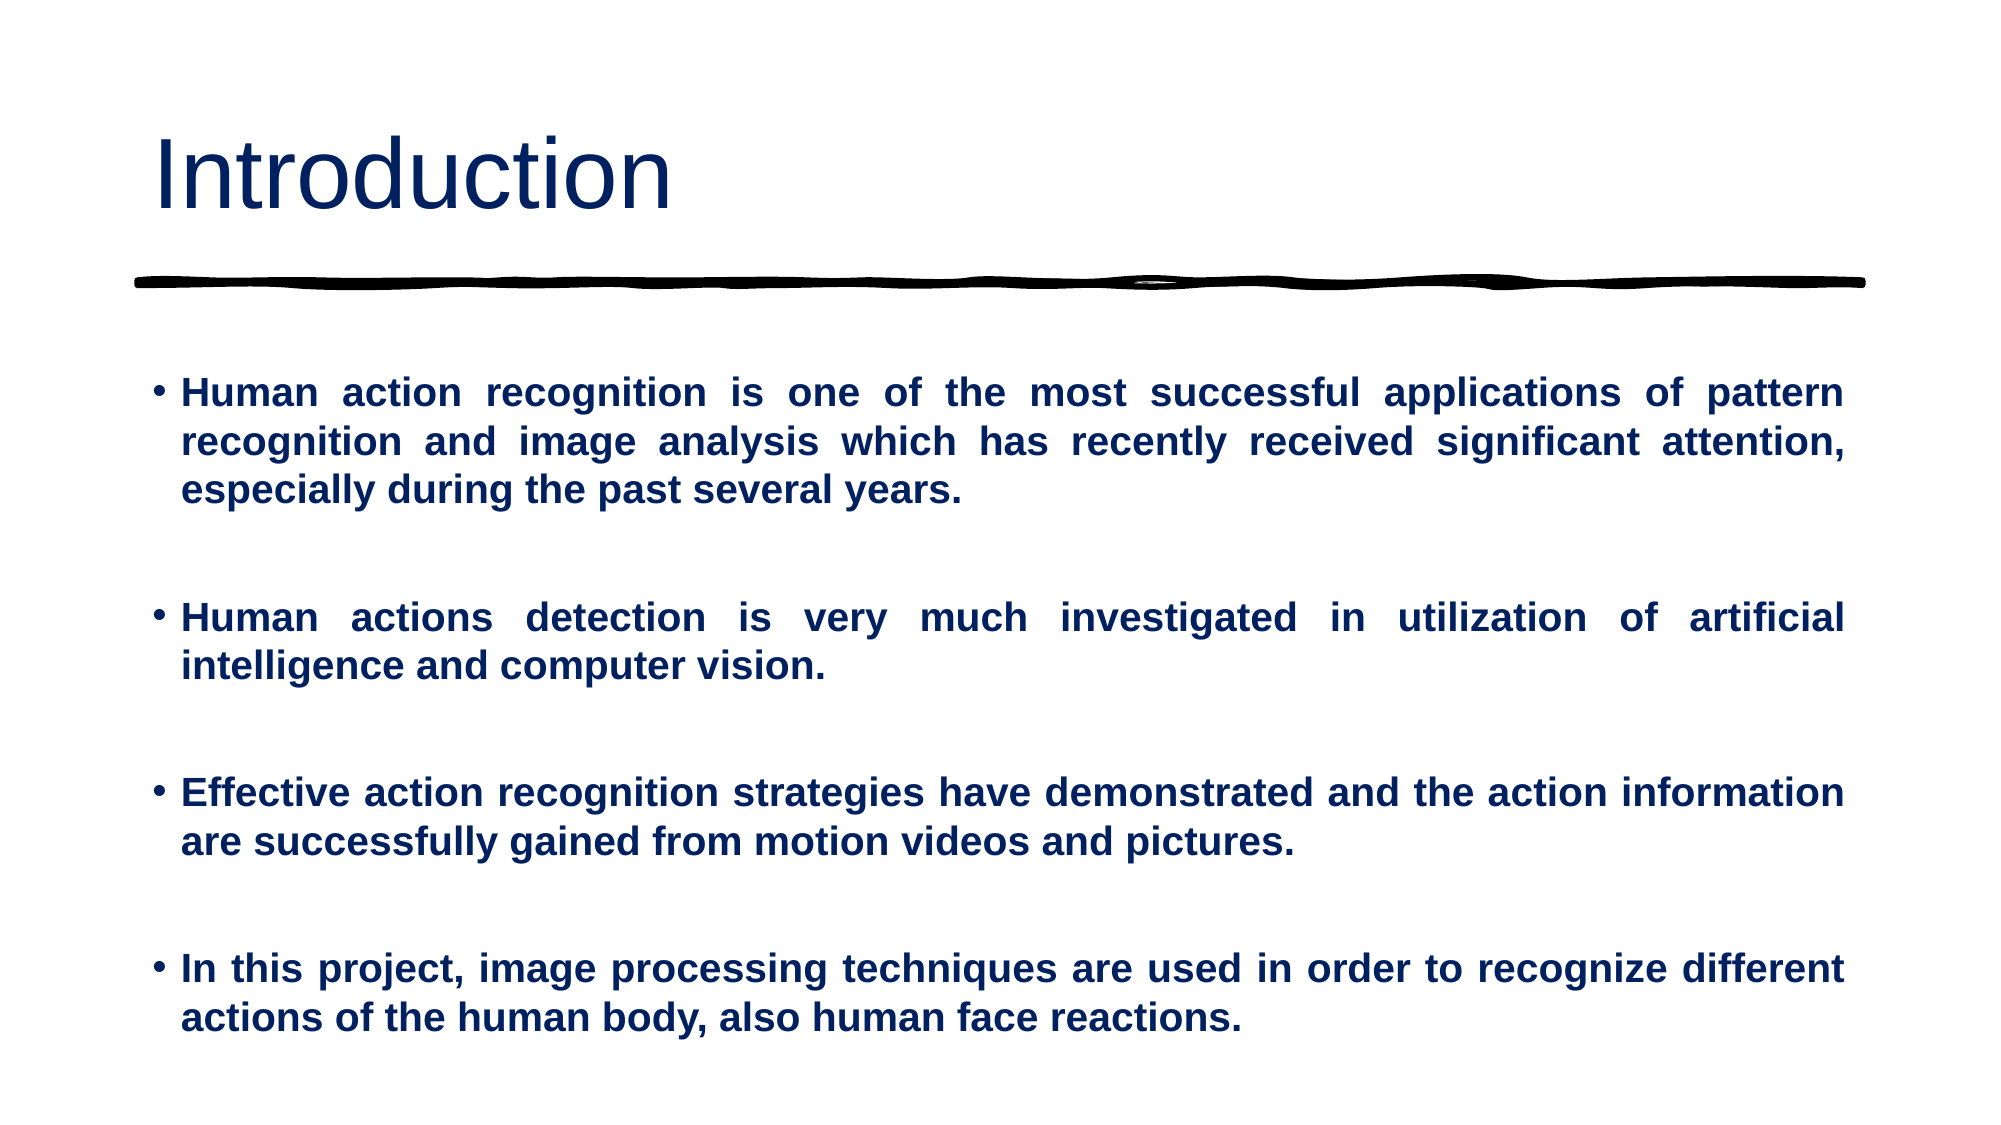

# Introduction
Human action recognition is one of the most successful applications of pattern recognition and image analysis which has recently received significant attention, especially during the past several years.

Human actions detection is very much investigated in utilization of artificial intelligence and computer vision.

Effective action recognition strategies have demonstrated and the action information are successfully gained from motion videos and pictures.

In this project, image processing techniques are used in order to recognize different actions of the human body, also human face reactions.